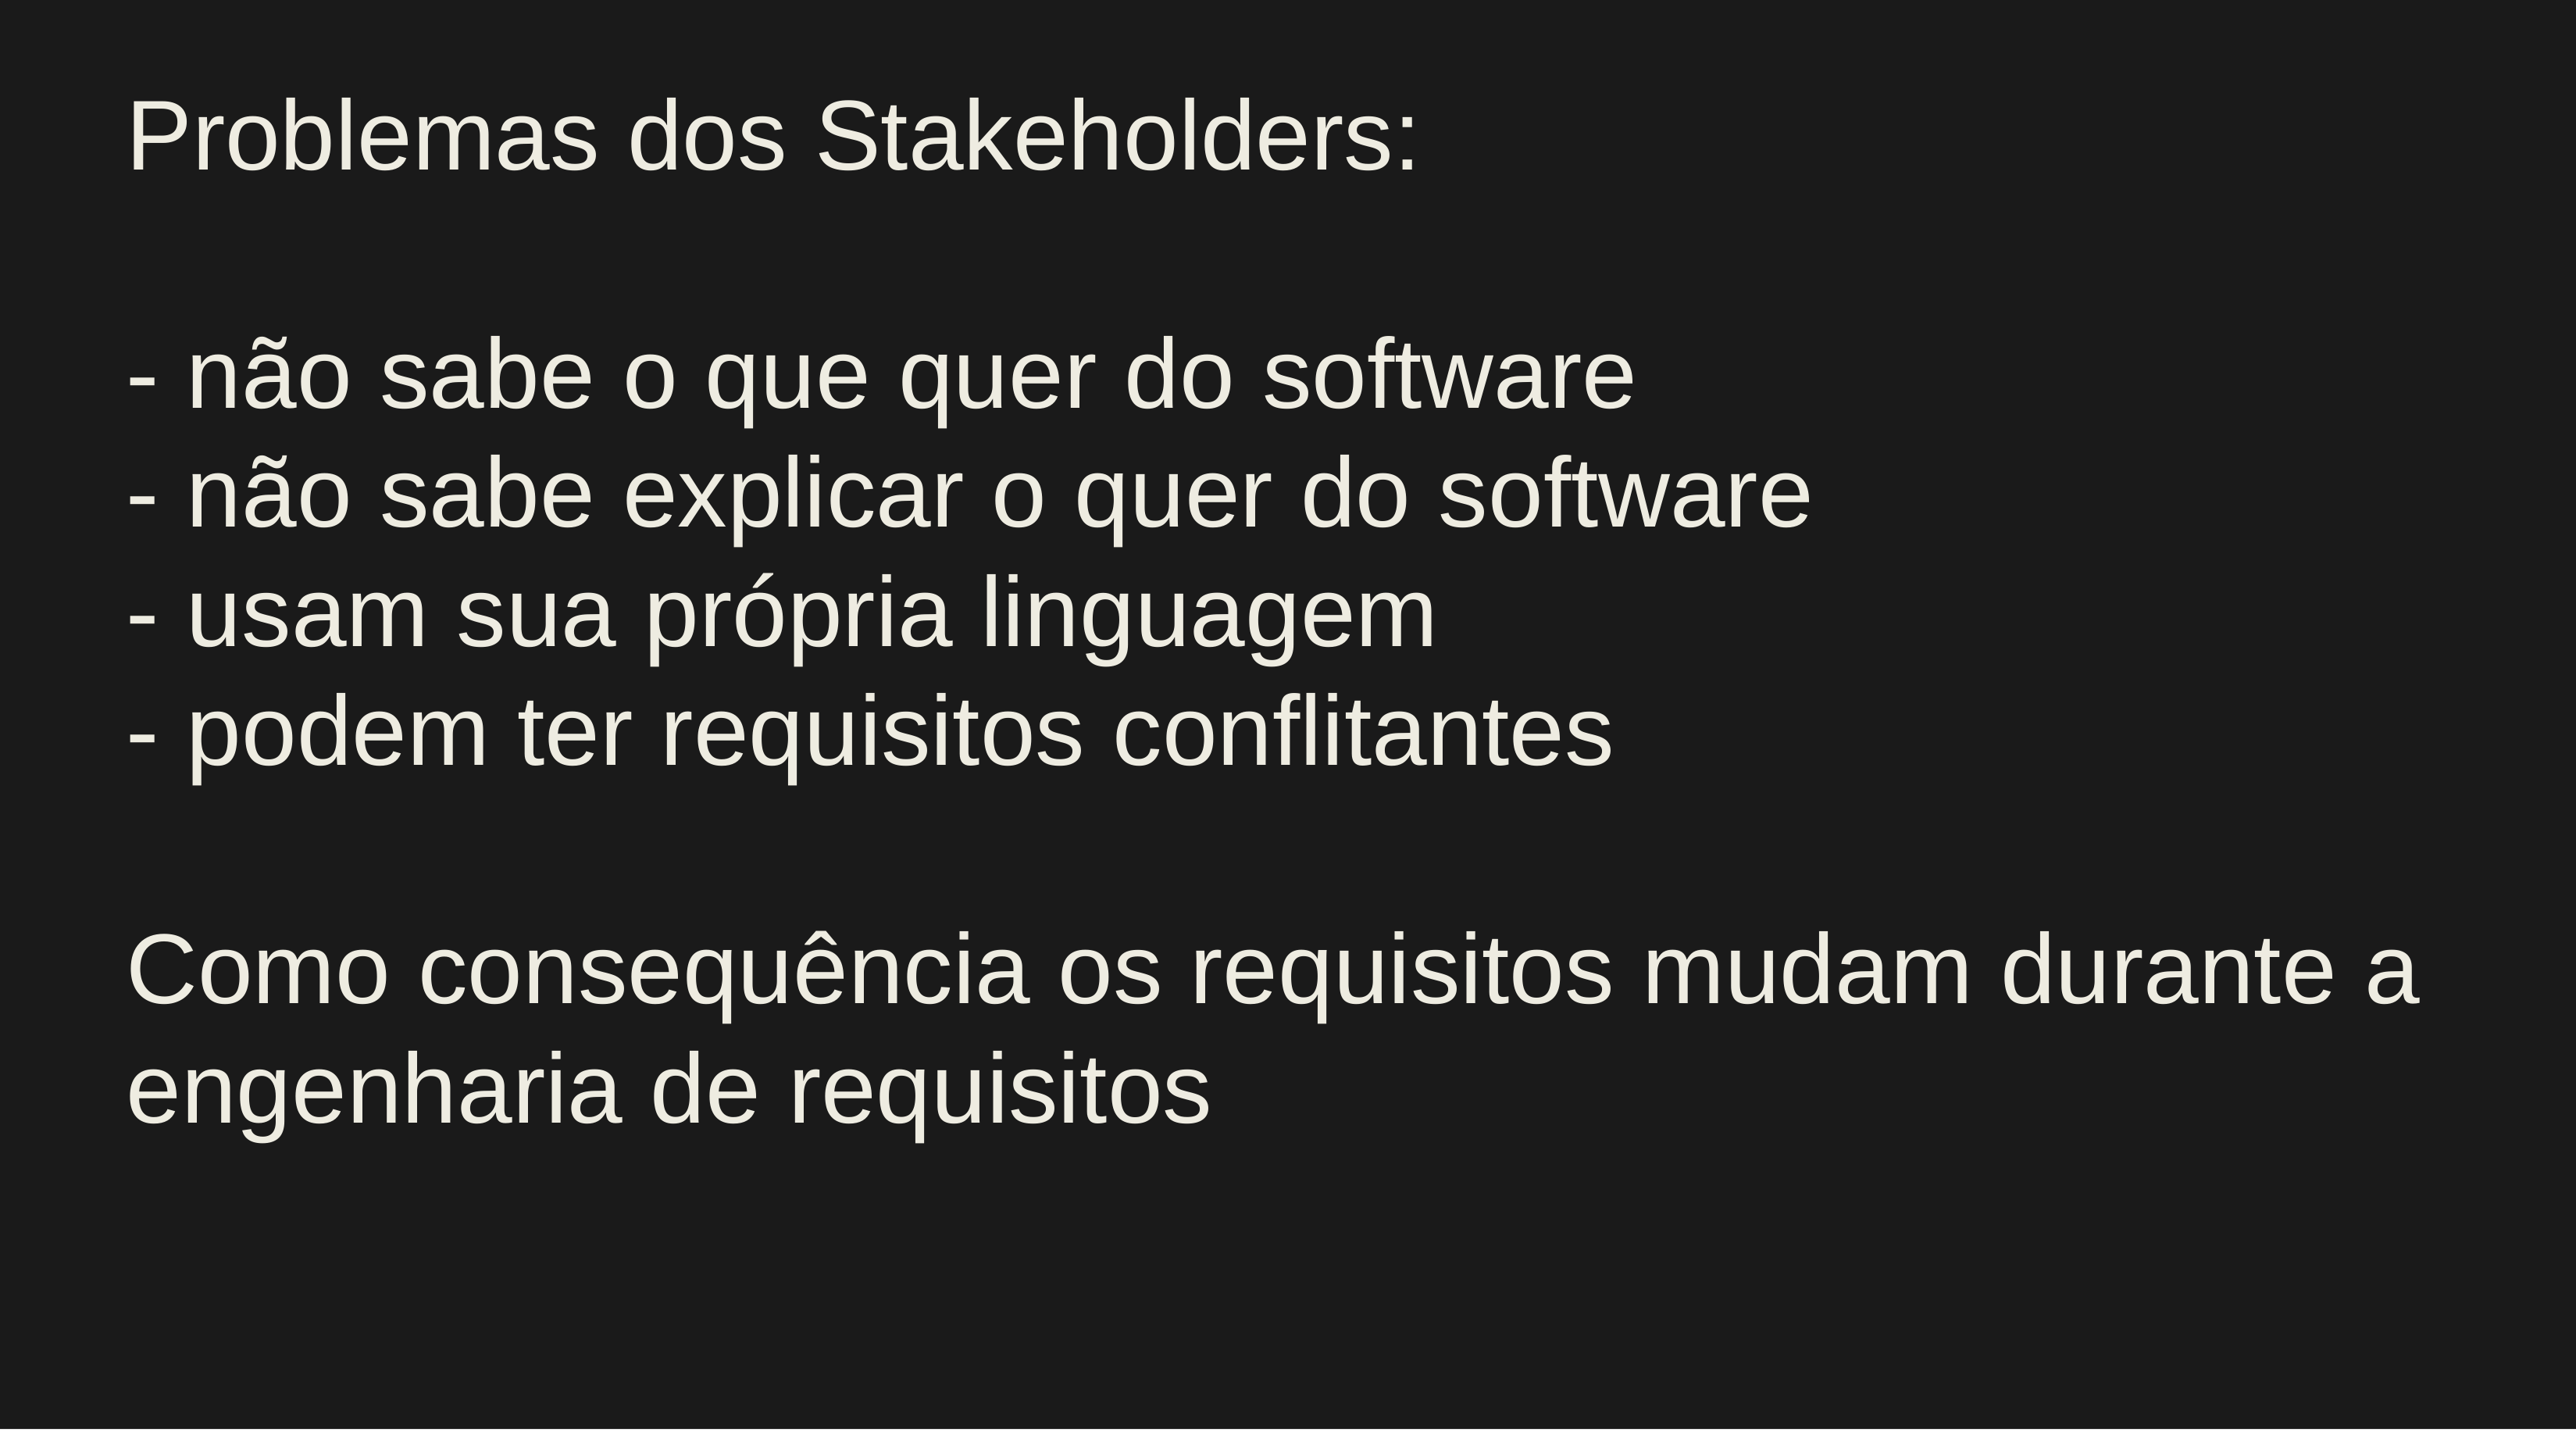

# Problemas dos Stakeholders: - não sabe o que quer do software - não sabe explicar o quer do software - usam sua própria linguagem - podem ter requisitos conflitantes Como consequência os requisitos mudam durante a engenharia de requisitos